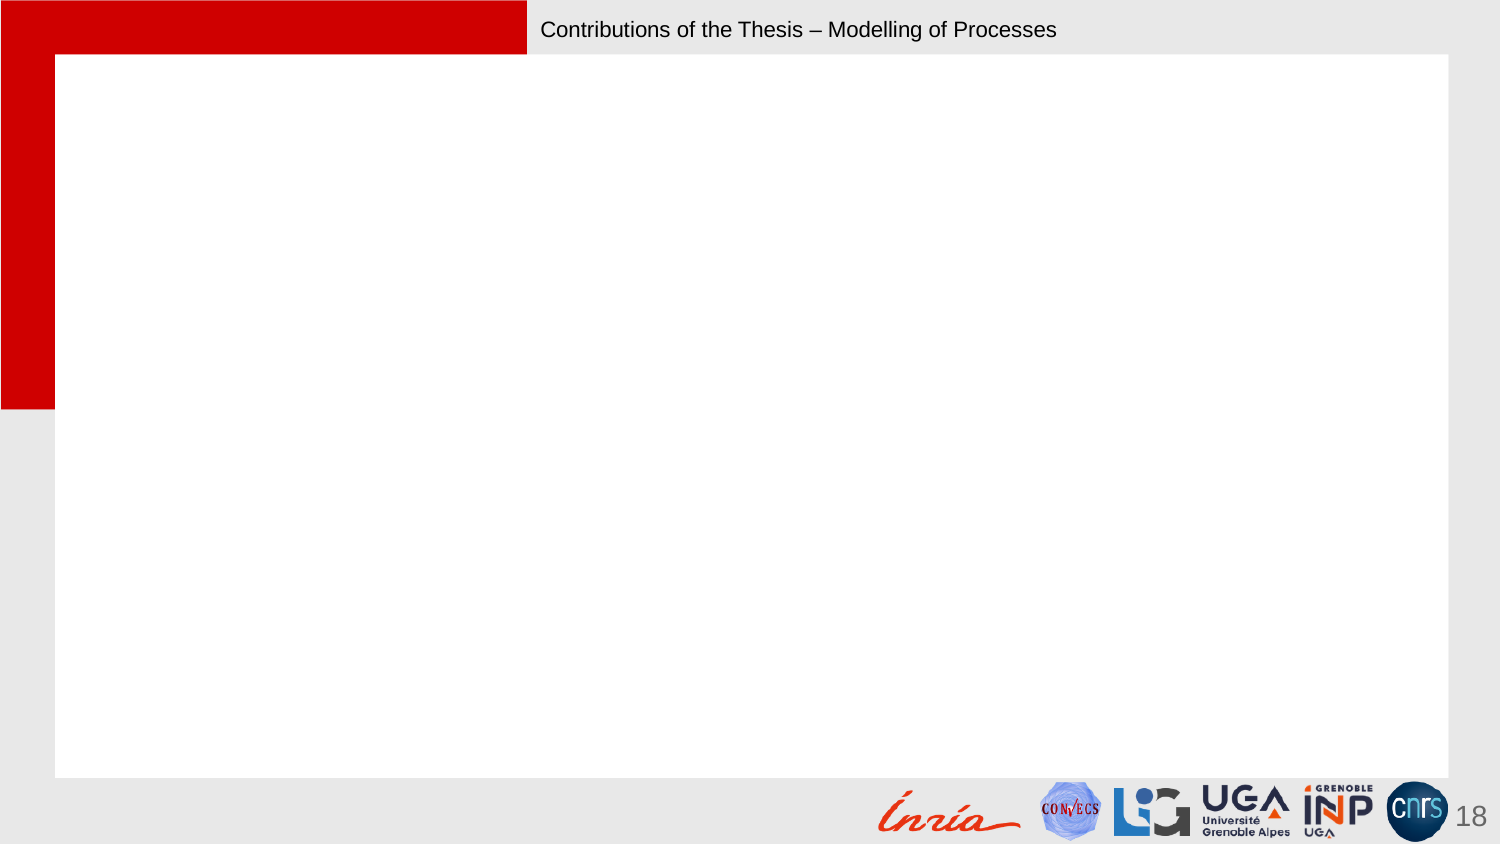

# Contributions of the Thesis – Modelling of Processes
18